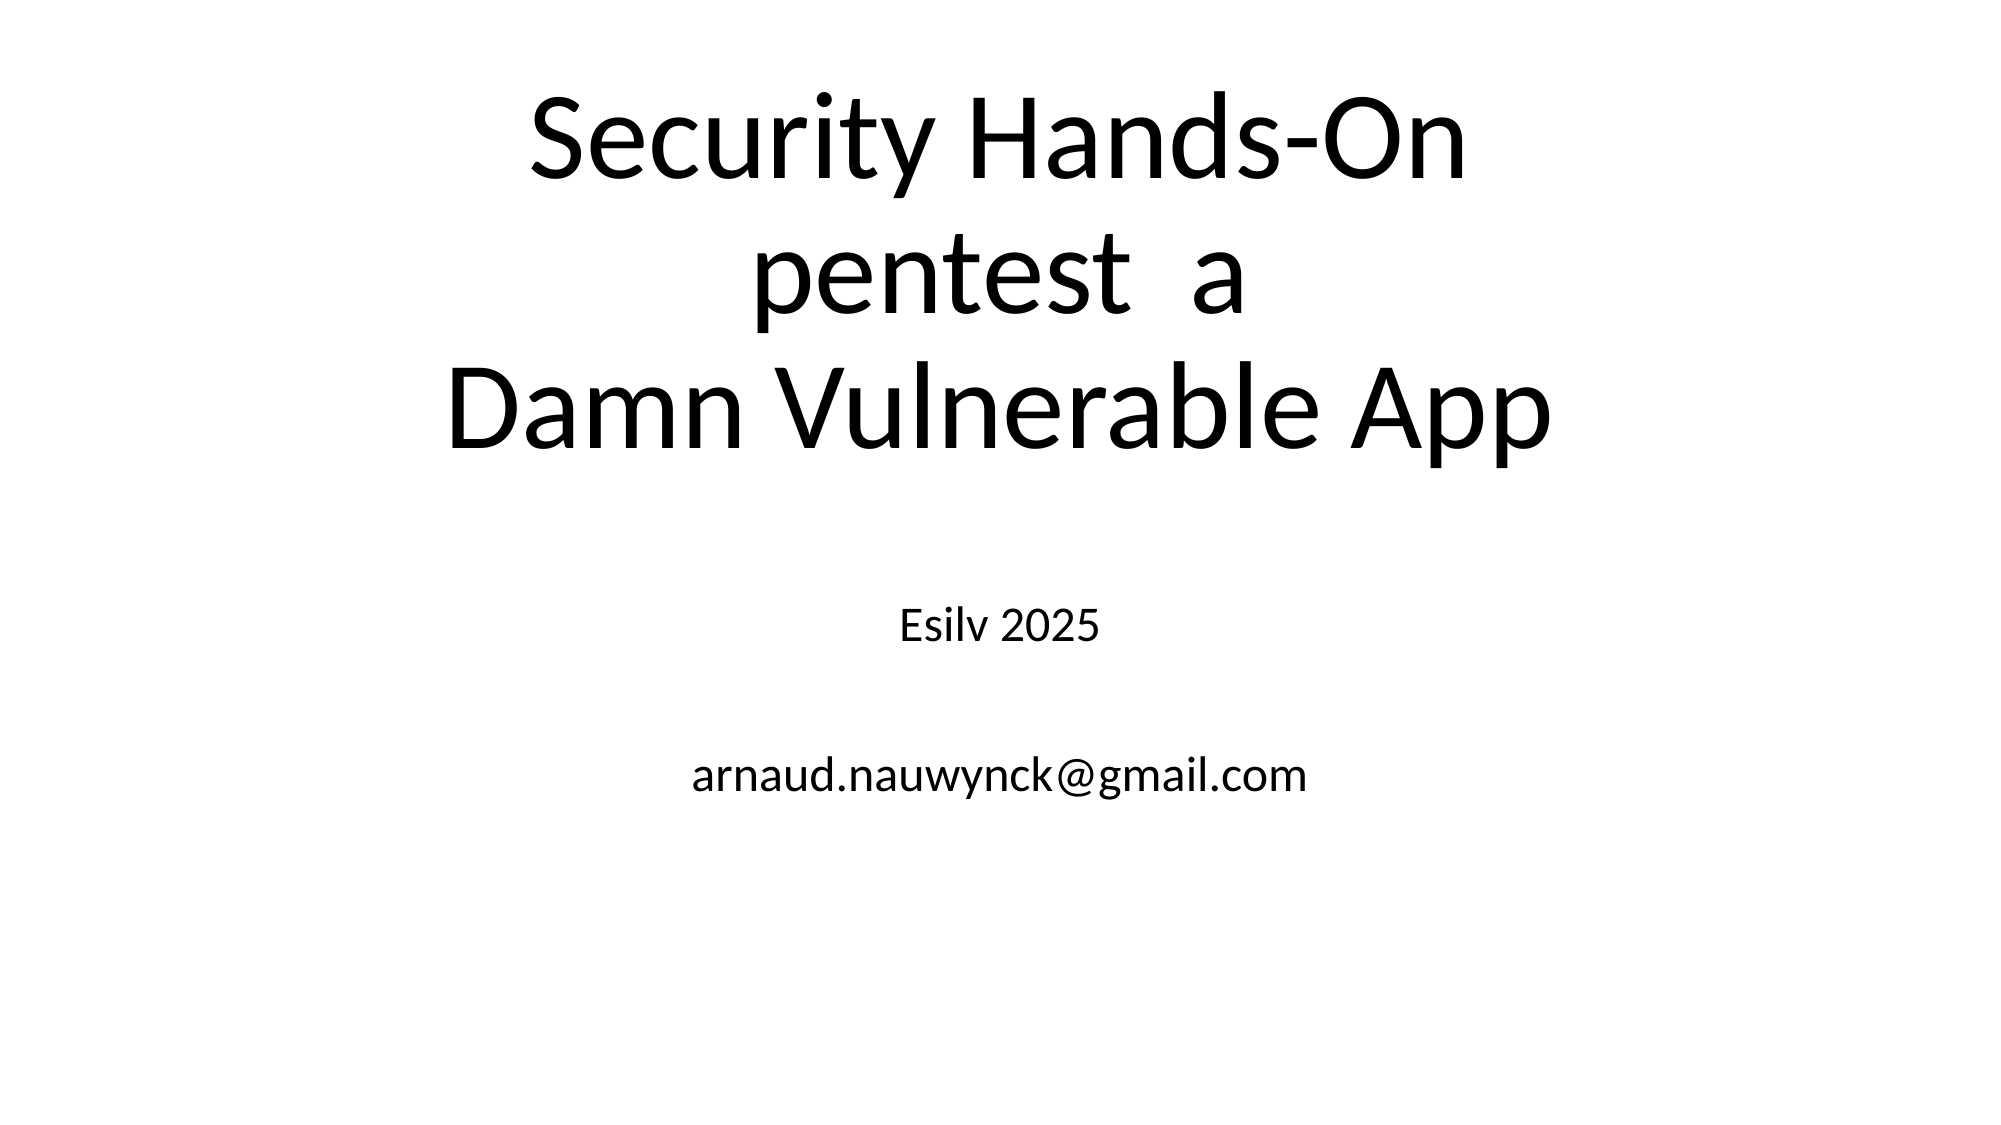

# Security Hands-On pentest  a Damn Vulnerable App
Esilv 2025

arnaud.nauwynck@gmail.com